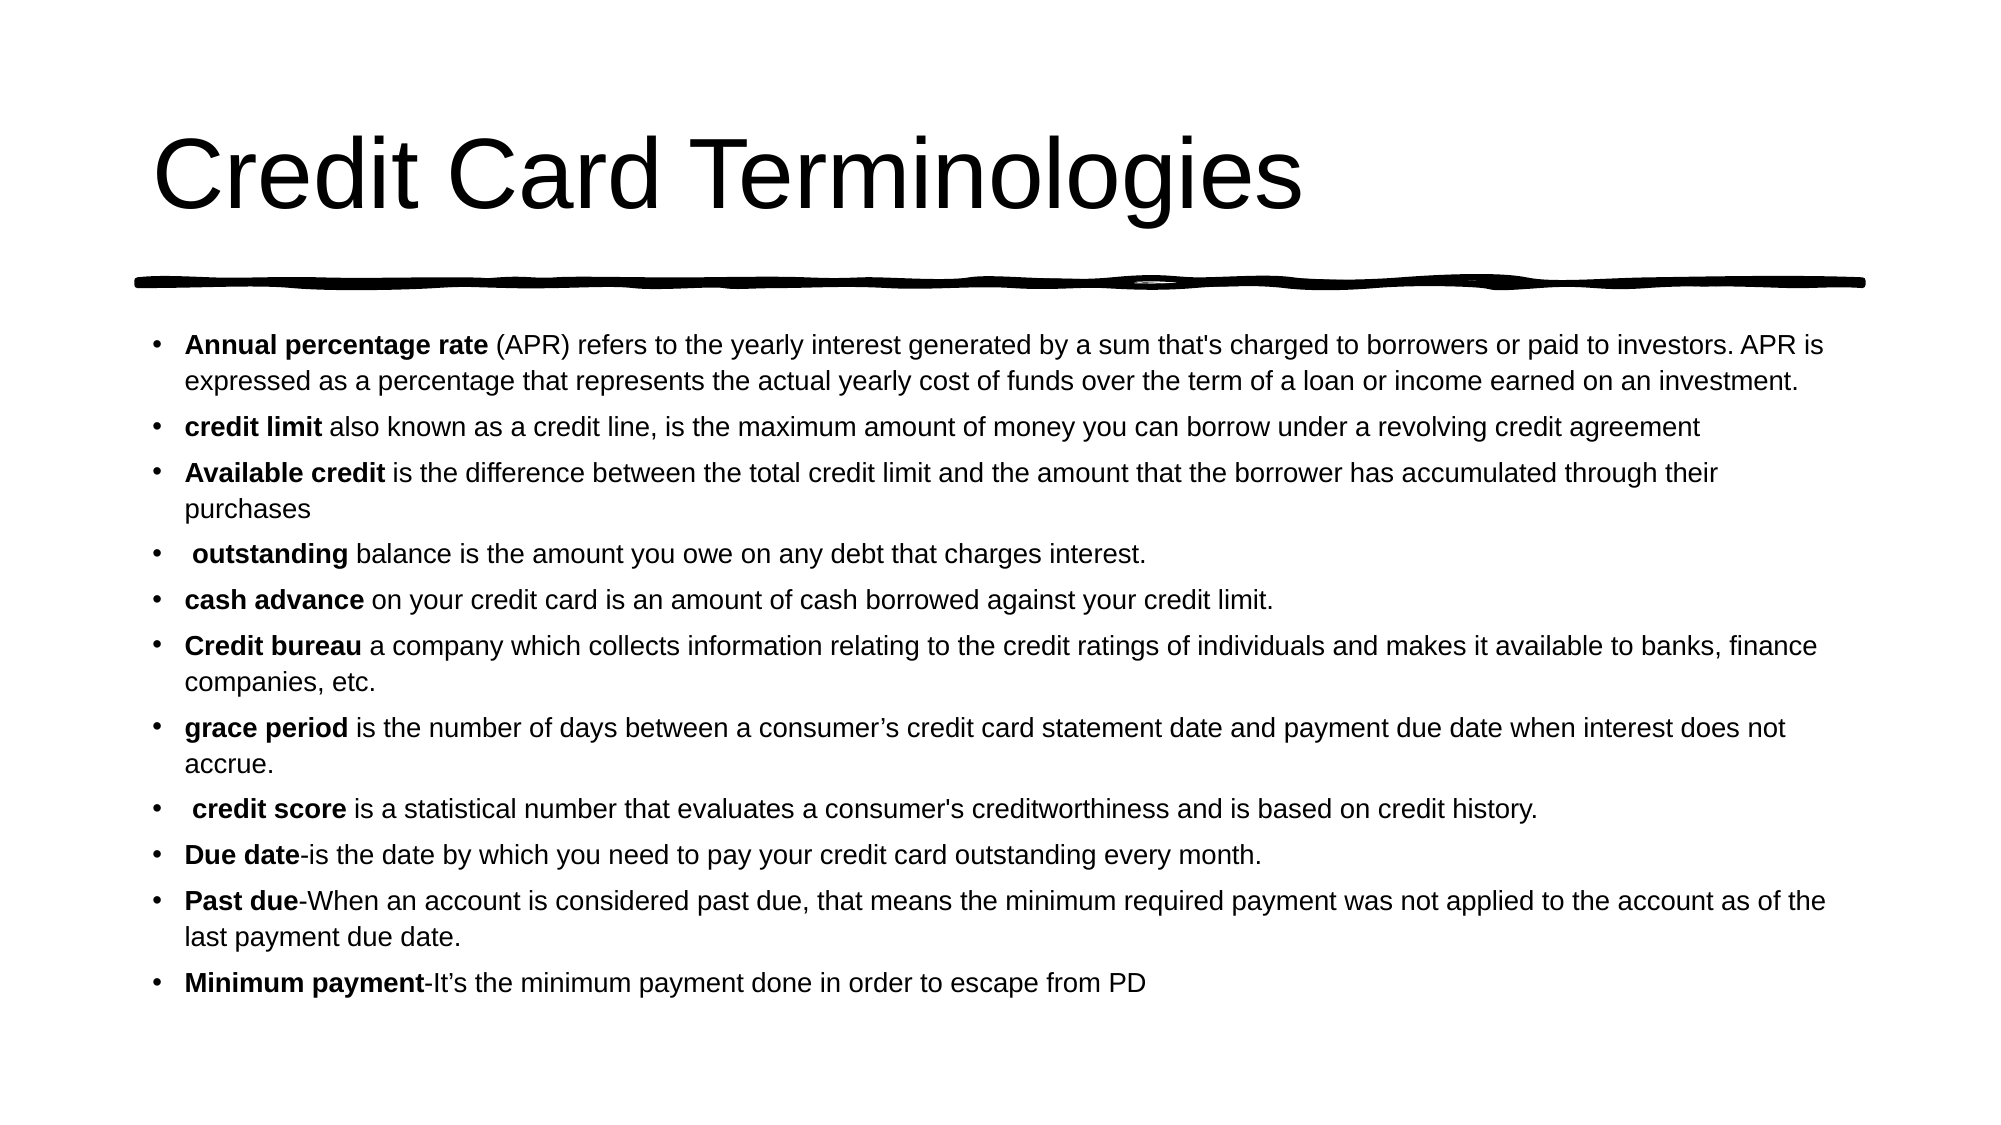

# Credit Card Terminologies
Annual percentage rate (APR) refers to the yearly interest generated by a sum that's charged to borrowers or paid to investors. APR is expressed as a percentage that represents the actual yearly cost of funds over the term of a loan or income earned on an investment.
credit limit also known as a credit line, is the maximum amount of money you can borrow under a revolving credit agreement
Available credit is the difference between the total credit limit and the amount that the borrower has accumulated through their purchases
 outstanding balance is the amount you owe on any debt that charges interest.
cash advance on your credit card is an amount of cash borrowed against your credit limit.
Credit bureau a company which collects information relating to the credit ratings of individuals and makes it available to banks, finance companies, etc.
grace period is the number of days between a consumer’s credit card statement date and payment due date when interest does not accrue.
 credit score is a statistical number that evaluates a consumer's creditworthiness and is based on credit history.
Due date-is the date by which you need to pay your credit card outstanding every month.
Past due-When an account is considered past due, that means the minimum required payment was not applied to the account as of the last payment due date.
Minimum payment-It’s the minimum payment done in order to escape from PD